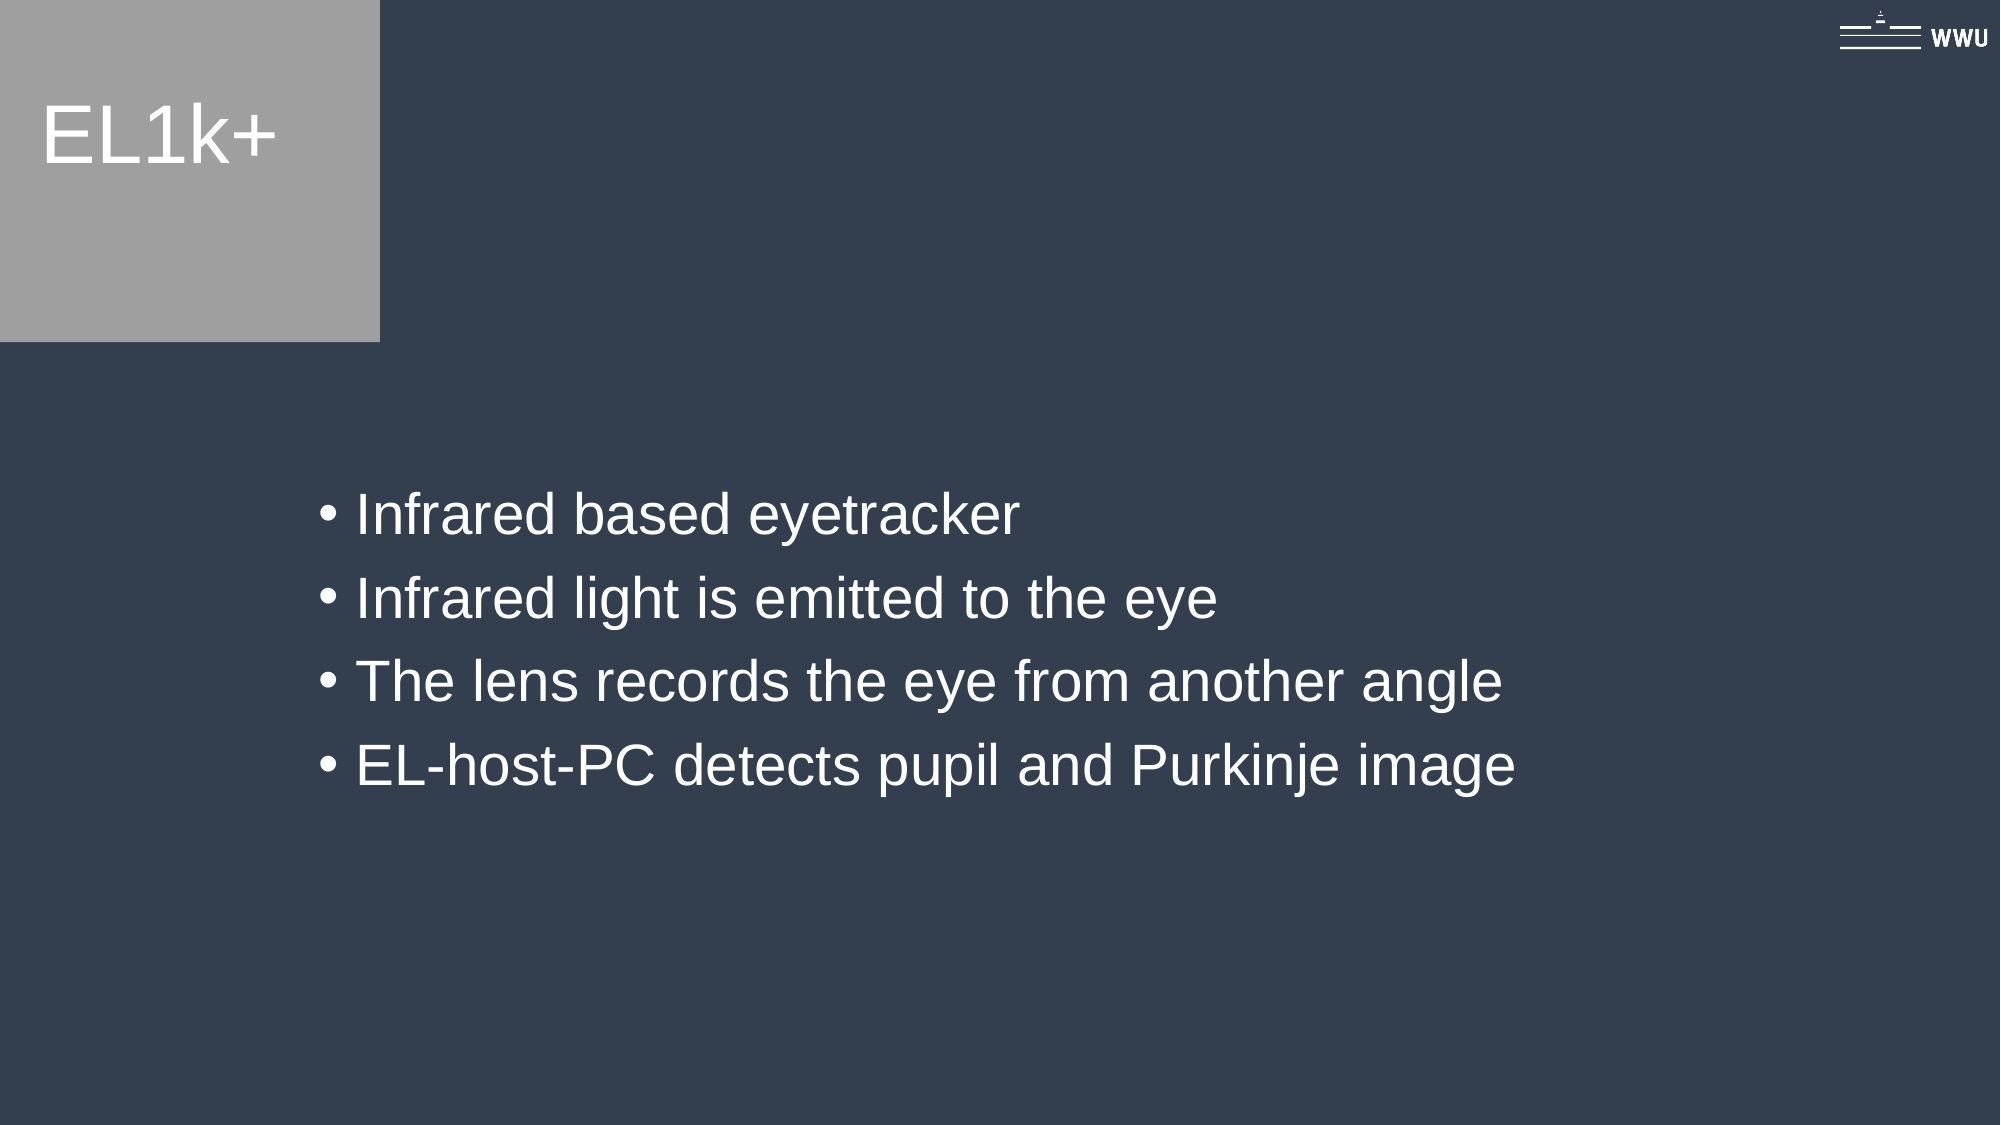

EL1k+
Infrared based eyetracker
Infrared light is emitted to the eye
The lens records the eye from another angle
EL-host-PC detects pupil and Purkinje image